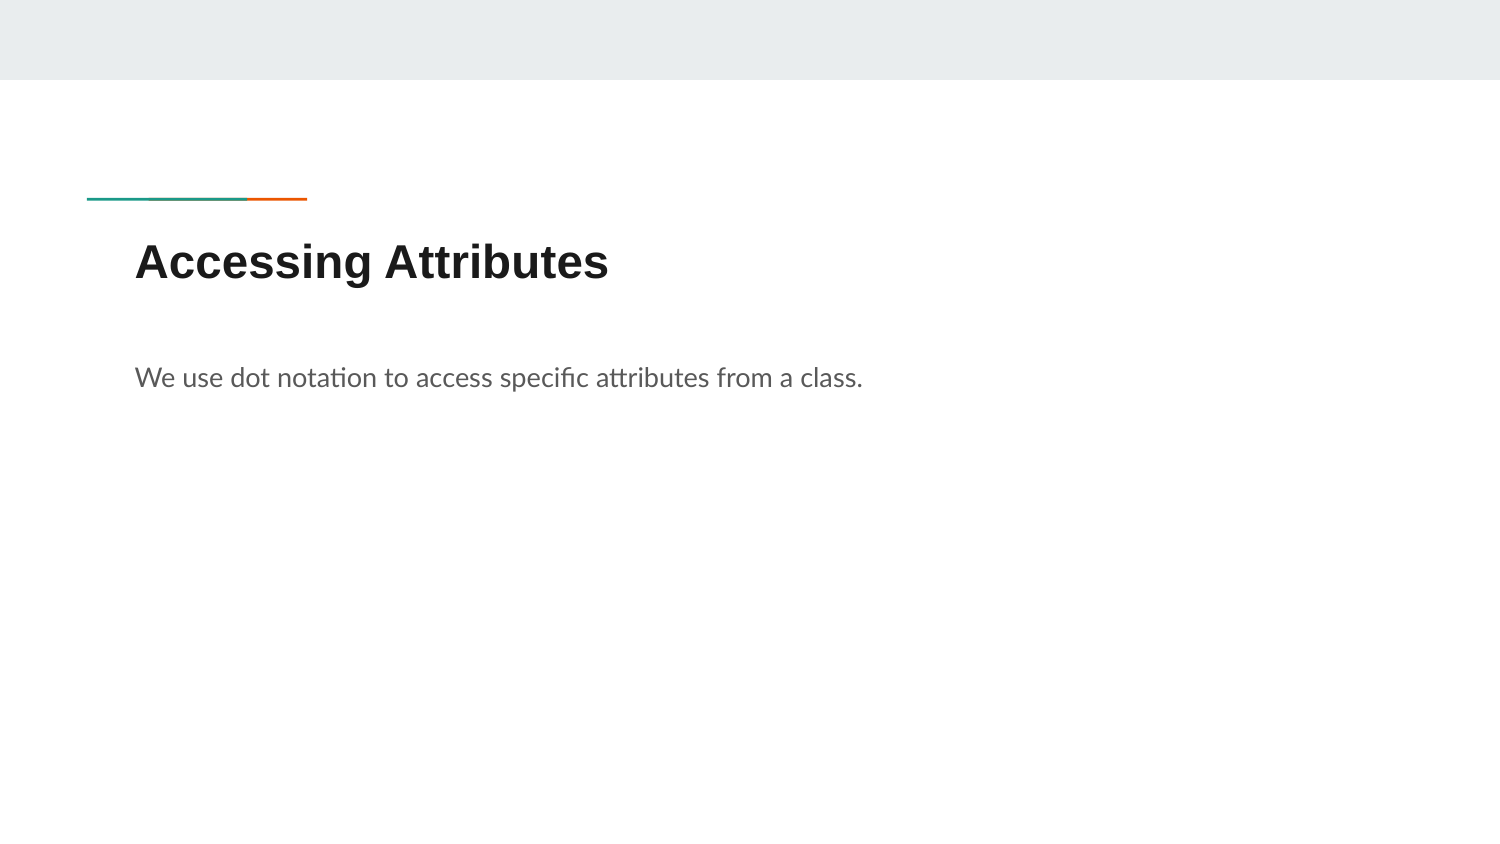

# Accessing Attributes
We use dot notation to access specific attributes from a class.